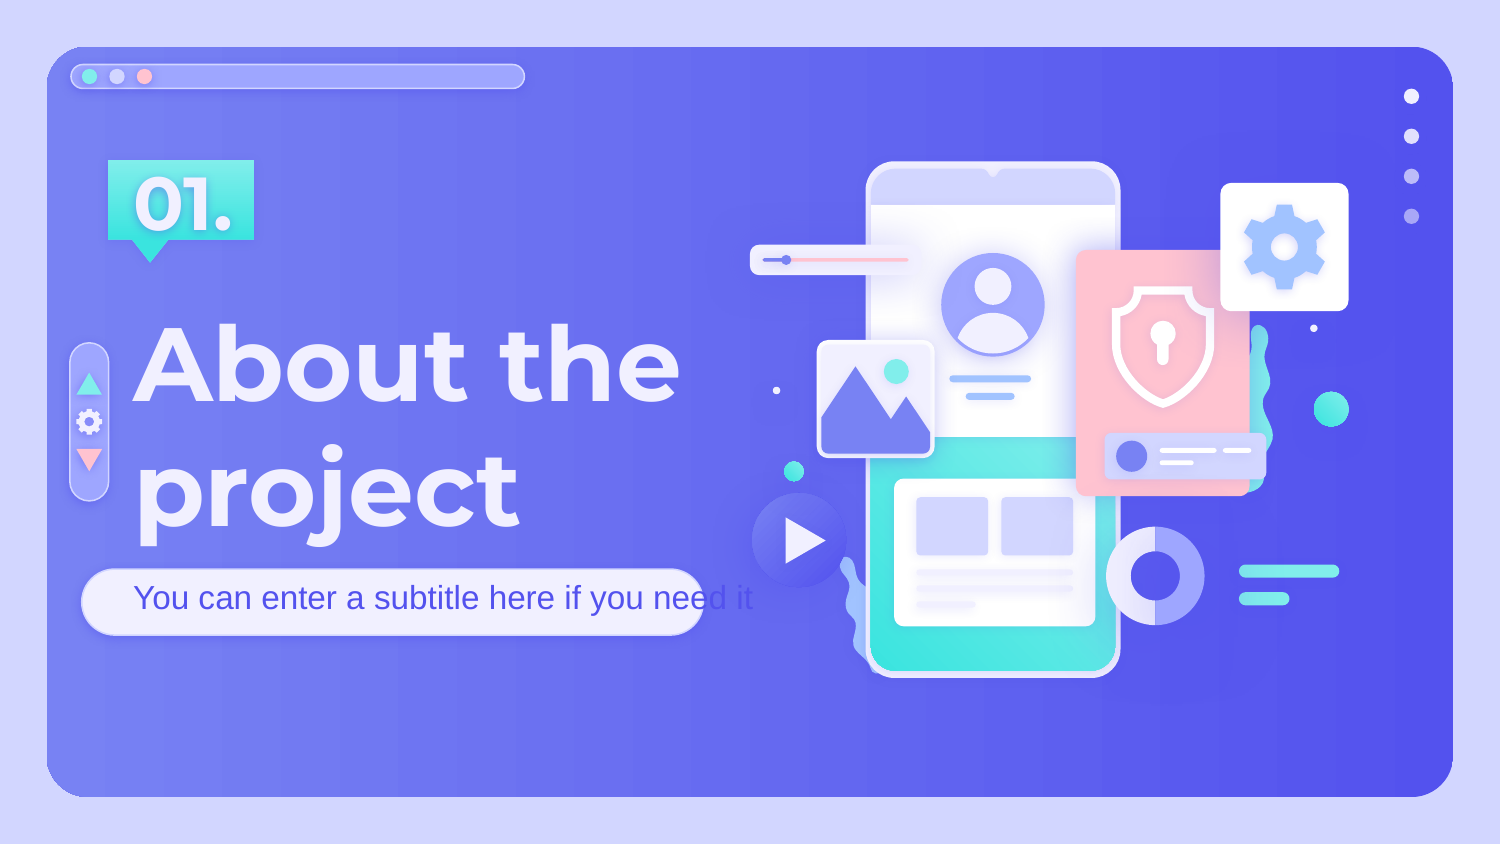

01.
# About the project

You can enter a subtitle here if you need it